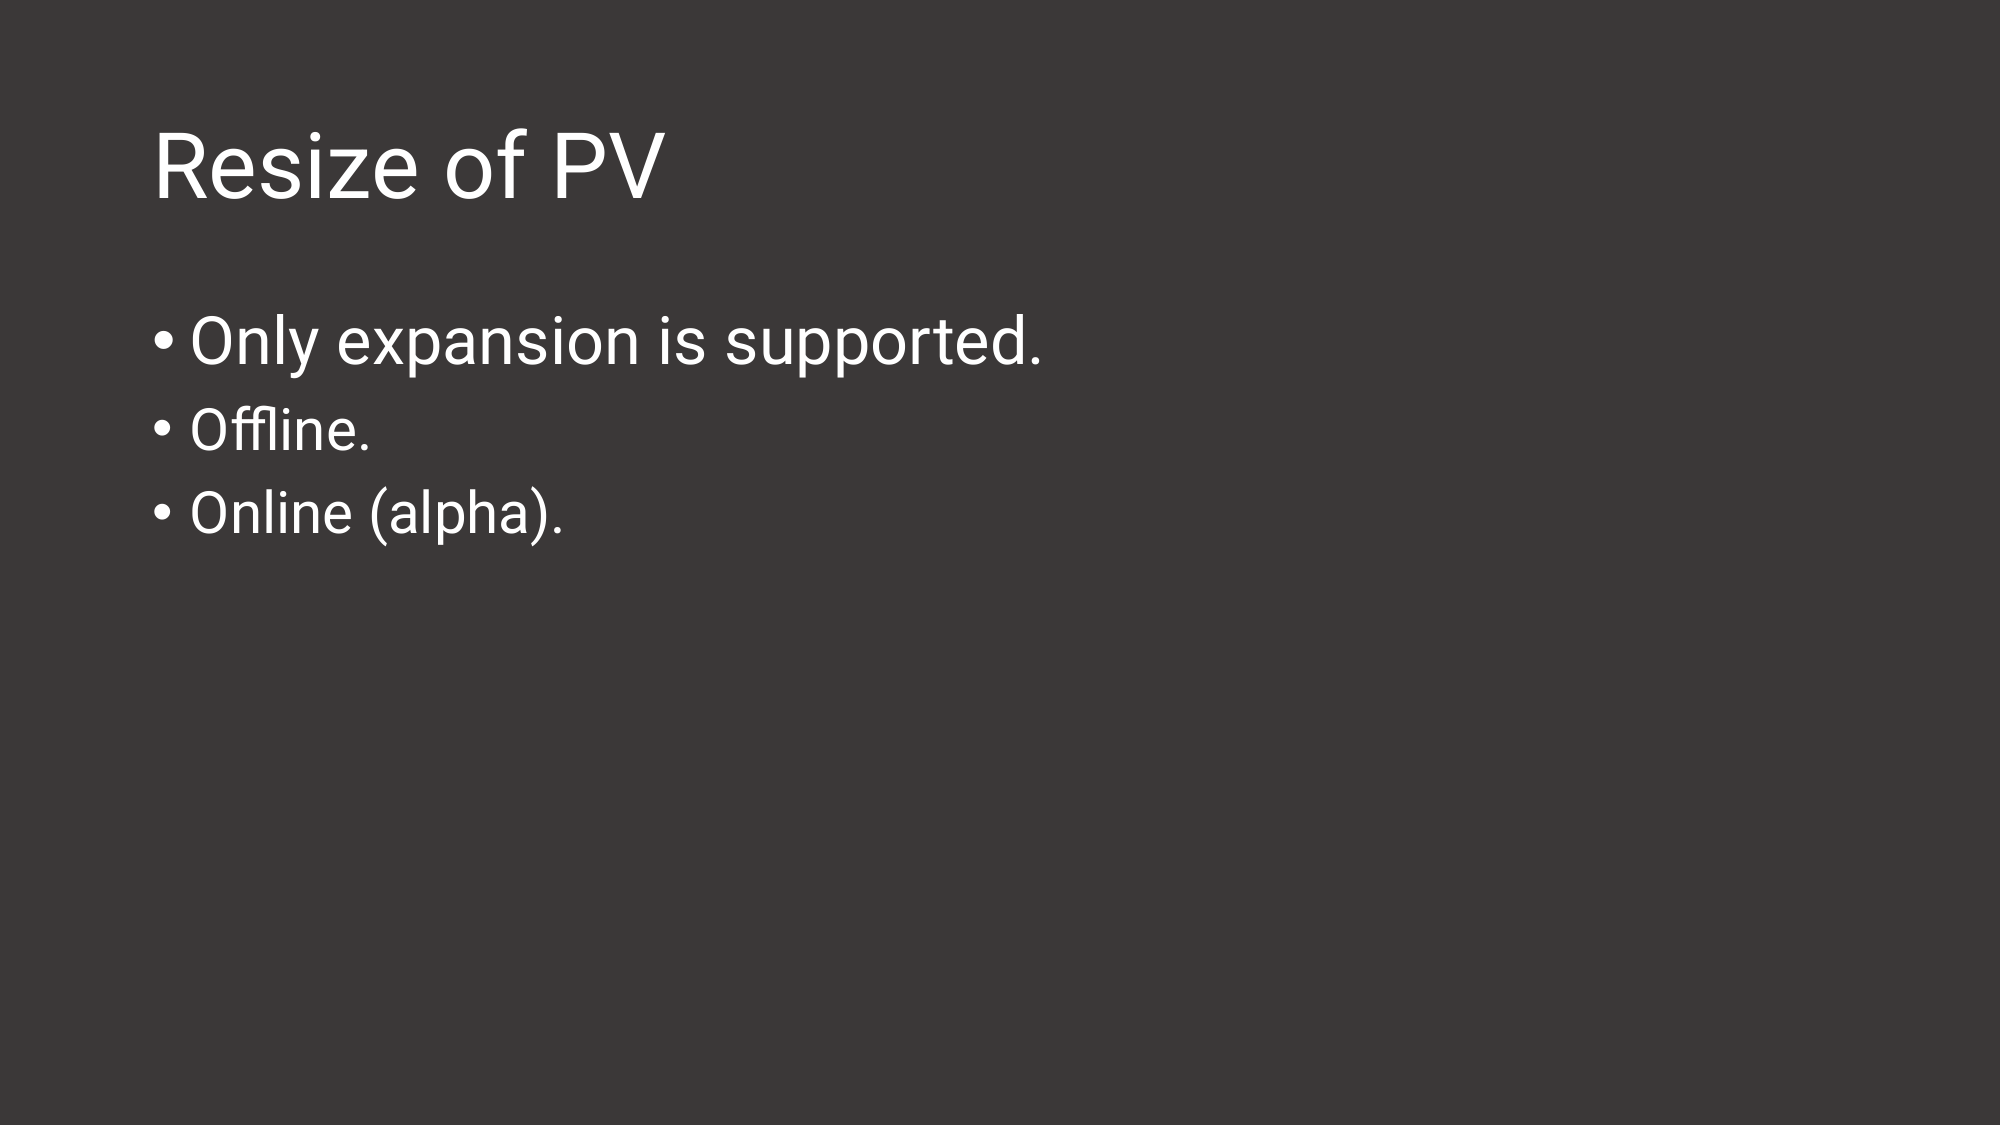

# Resize of PV
Only expansion is supported.
Offline.
Online (alpha).